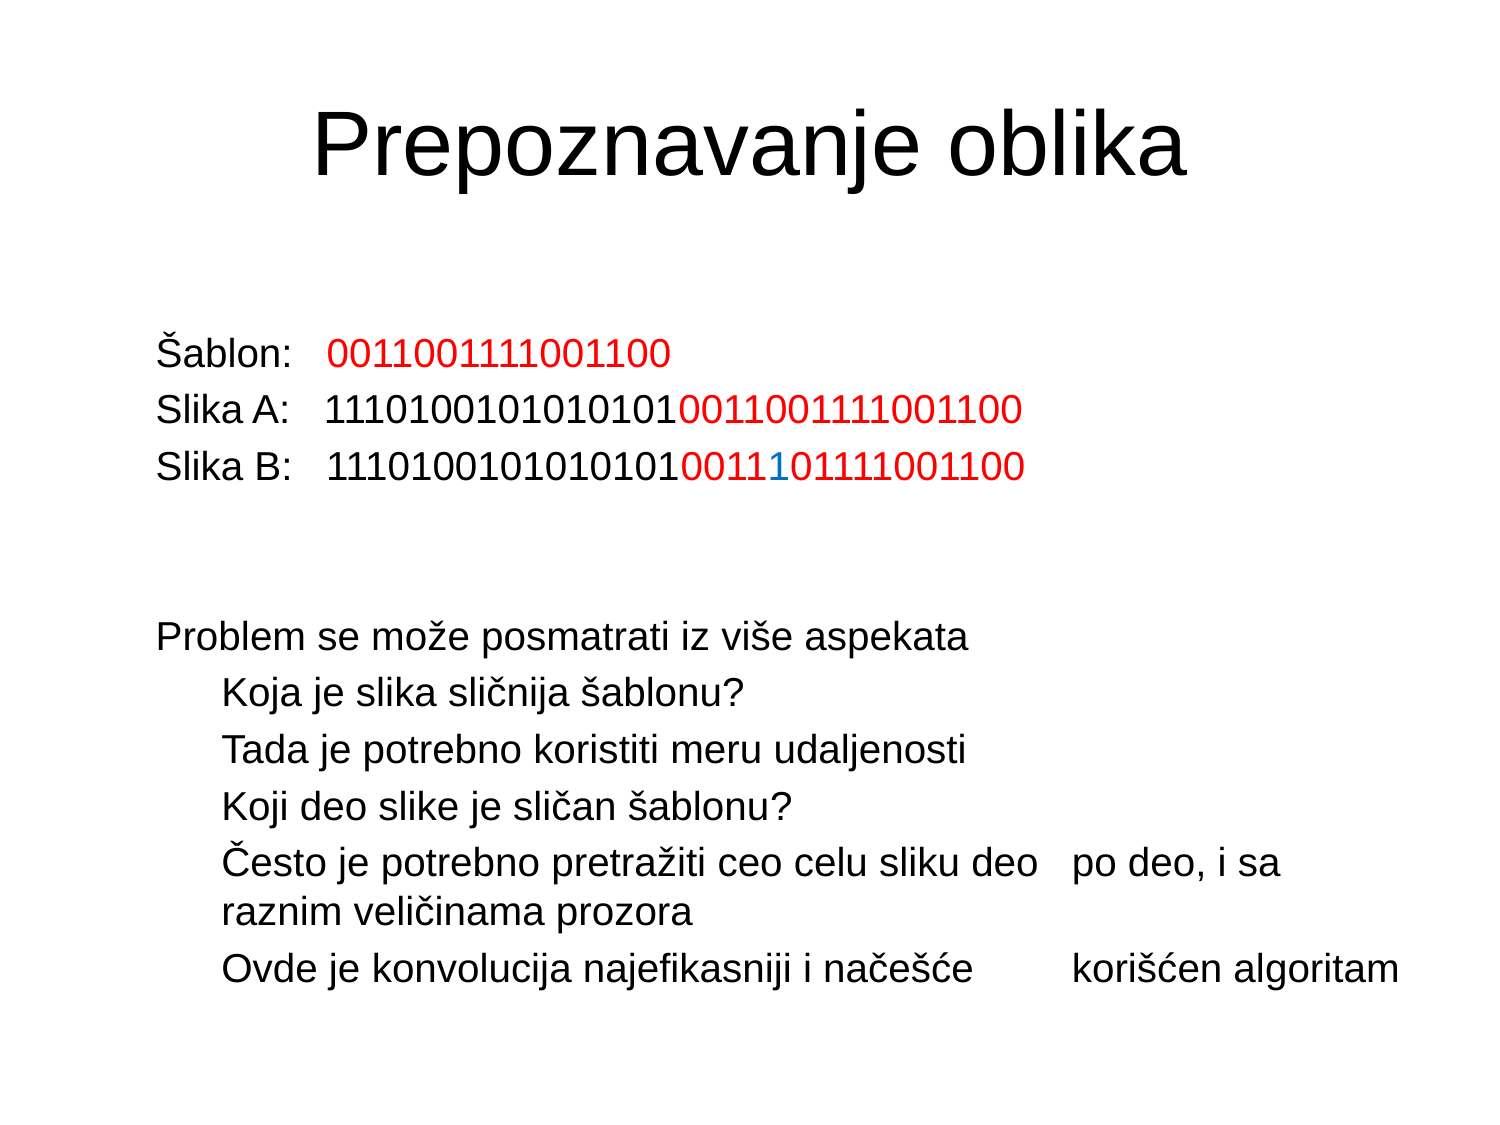

# Prepoznavanje oblika

Šablon:   0011001111001100
Slika A:   11101001010101010011001111001100
Slika B:   11101001010101010011101111001100

Problem se može posmatrati iz više aspekata
	Koja je slika sličnija šablonu?
		Tada je potrebno koristiti meru udaljenosti
	Koji deo slike je sličan šablonu?
		Često je potrebno pretražiti ceo celu sliku deo 	po deo, i sa raznim veličinama prozora
		Ovde je konvolucija najefikasniji i načešće 		korišćen algoritam